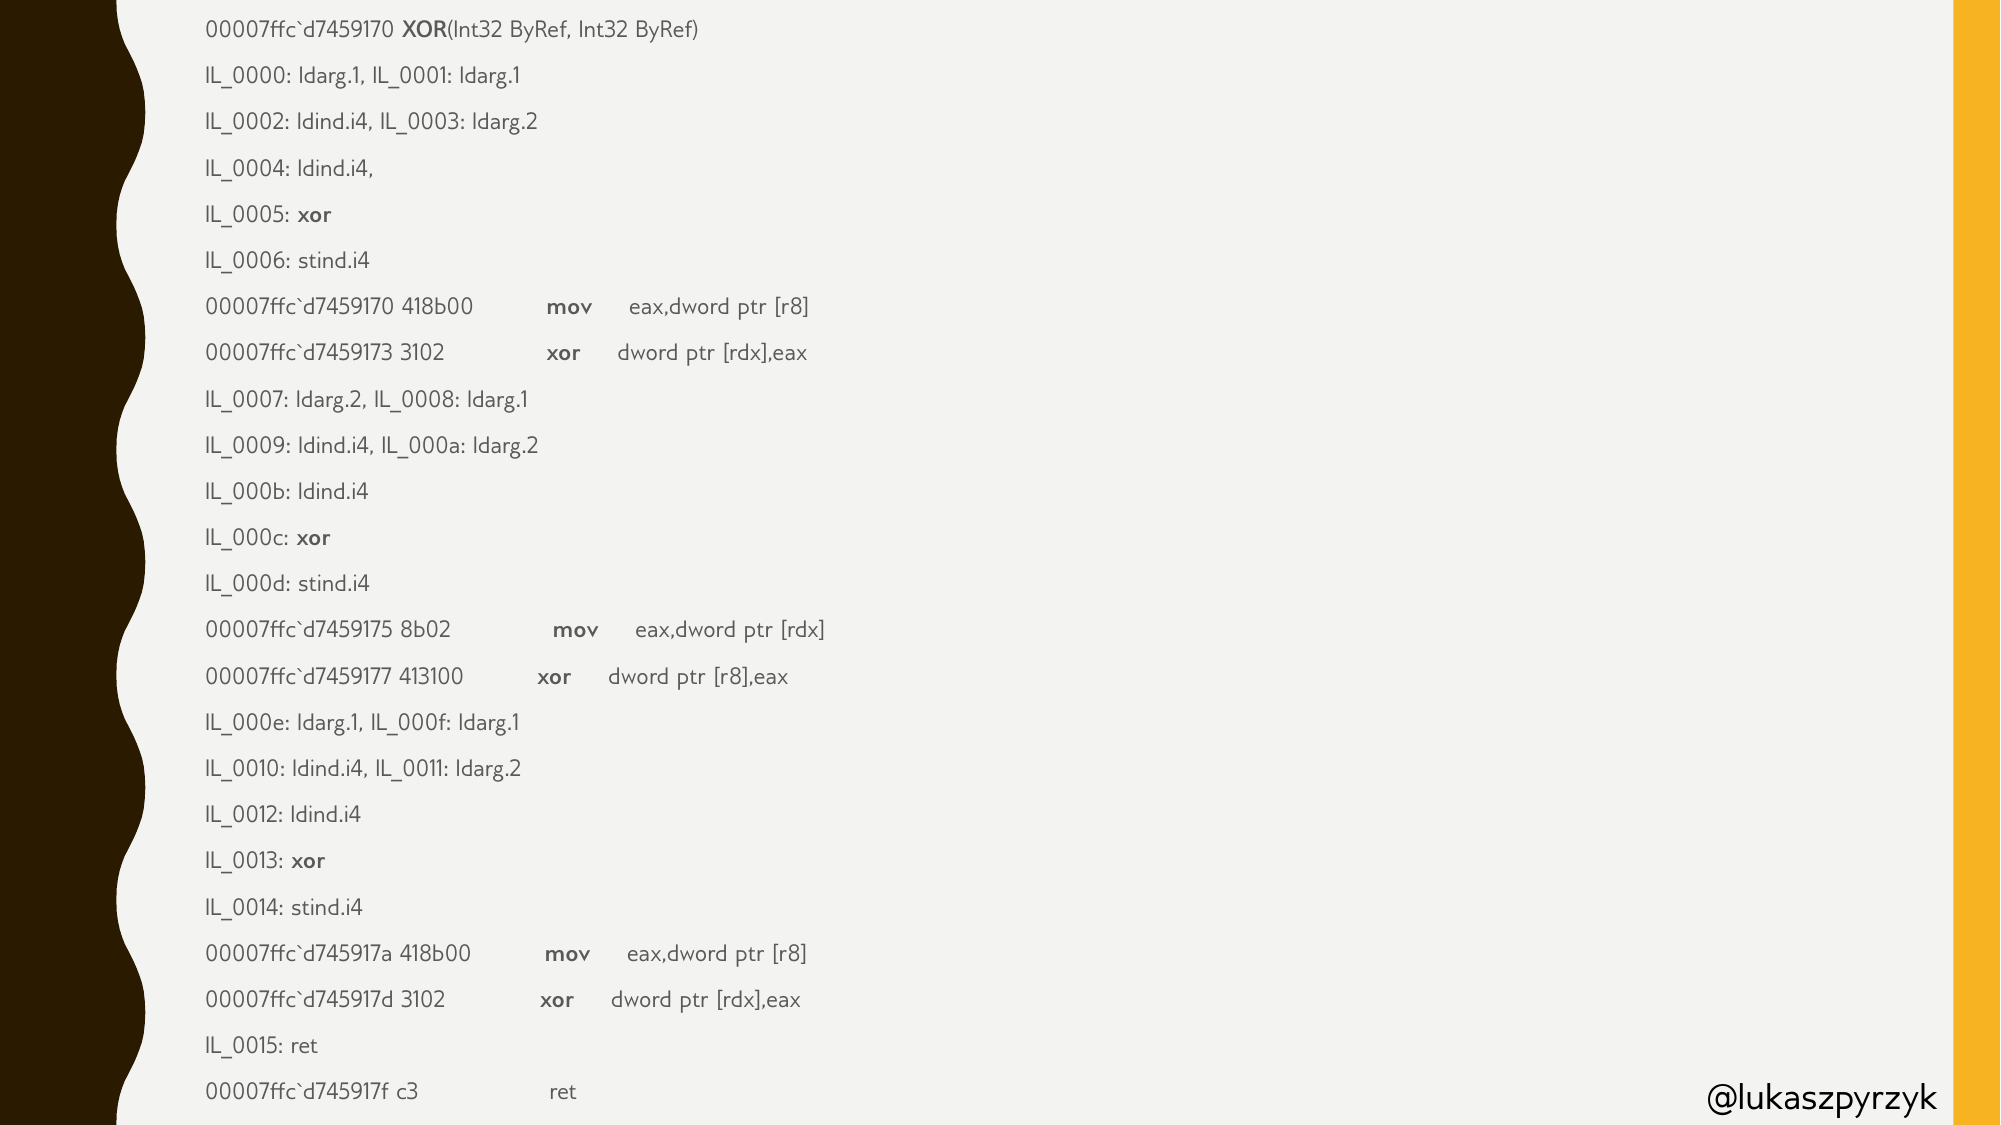

00007ffc`d7459170 XOR(Int32 ByRef, Int32 ByRef)
IL_0000: ldarg.1, IL_0001: ldarg.1
IL_0002: ldind.i4, IL_0003: ldarg.2
IL_0004: ldind.i4,
IL_0005: xor
IL_0006: stind.i4
00007ffc`d7459170 418b00          mov     eax,dword ptr [r8]
00007ffc`d7459173 3102              xor     dword ptr [rdx],eax
IL_0007: ldarg.2, IL_0008: ldarg.1
IL_0009: ldind.i4, IL_000a: ldarg.2
IL_000b: ldind.i4
IL_000c: xor
IL_000d: stind.i4
00007ffc`d7459175 8b02              mov     eax,dword ptr [rdx]
00007ffc`d7459177 413100          xor     dword ptr [r8],eax
IL_000e: ldarg.1, IL_000f: ldarg.1
IL_0010: ldind.i4, IL_0011: ldarg.2
IL_0012: ldind.i4
IL_0013: xor
IL_0014: stind.i4
00007ffc`d745917a 418b00          mov     eax,dword ptr [r8]
00007ffc`d745917d 3102             xor     dword ptr [rdx],eax
IL_0015: ret
00007ffc`d745917f c3                  ret

@lukaszpyrzyk